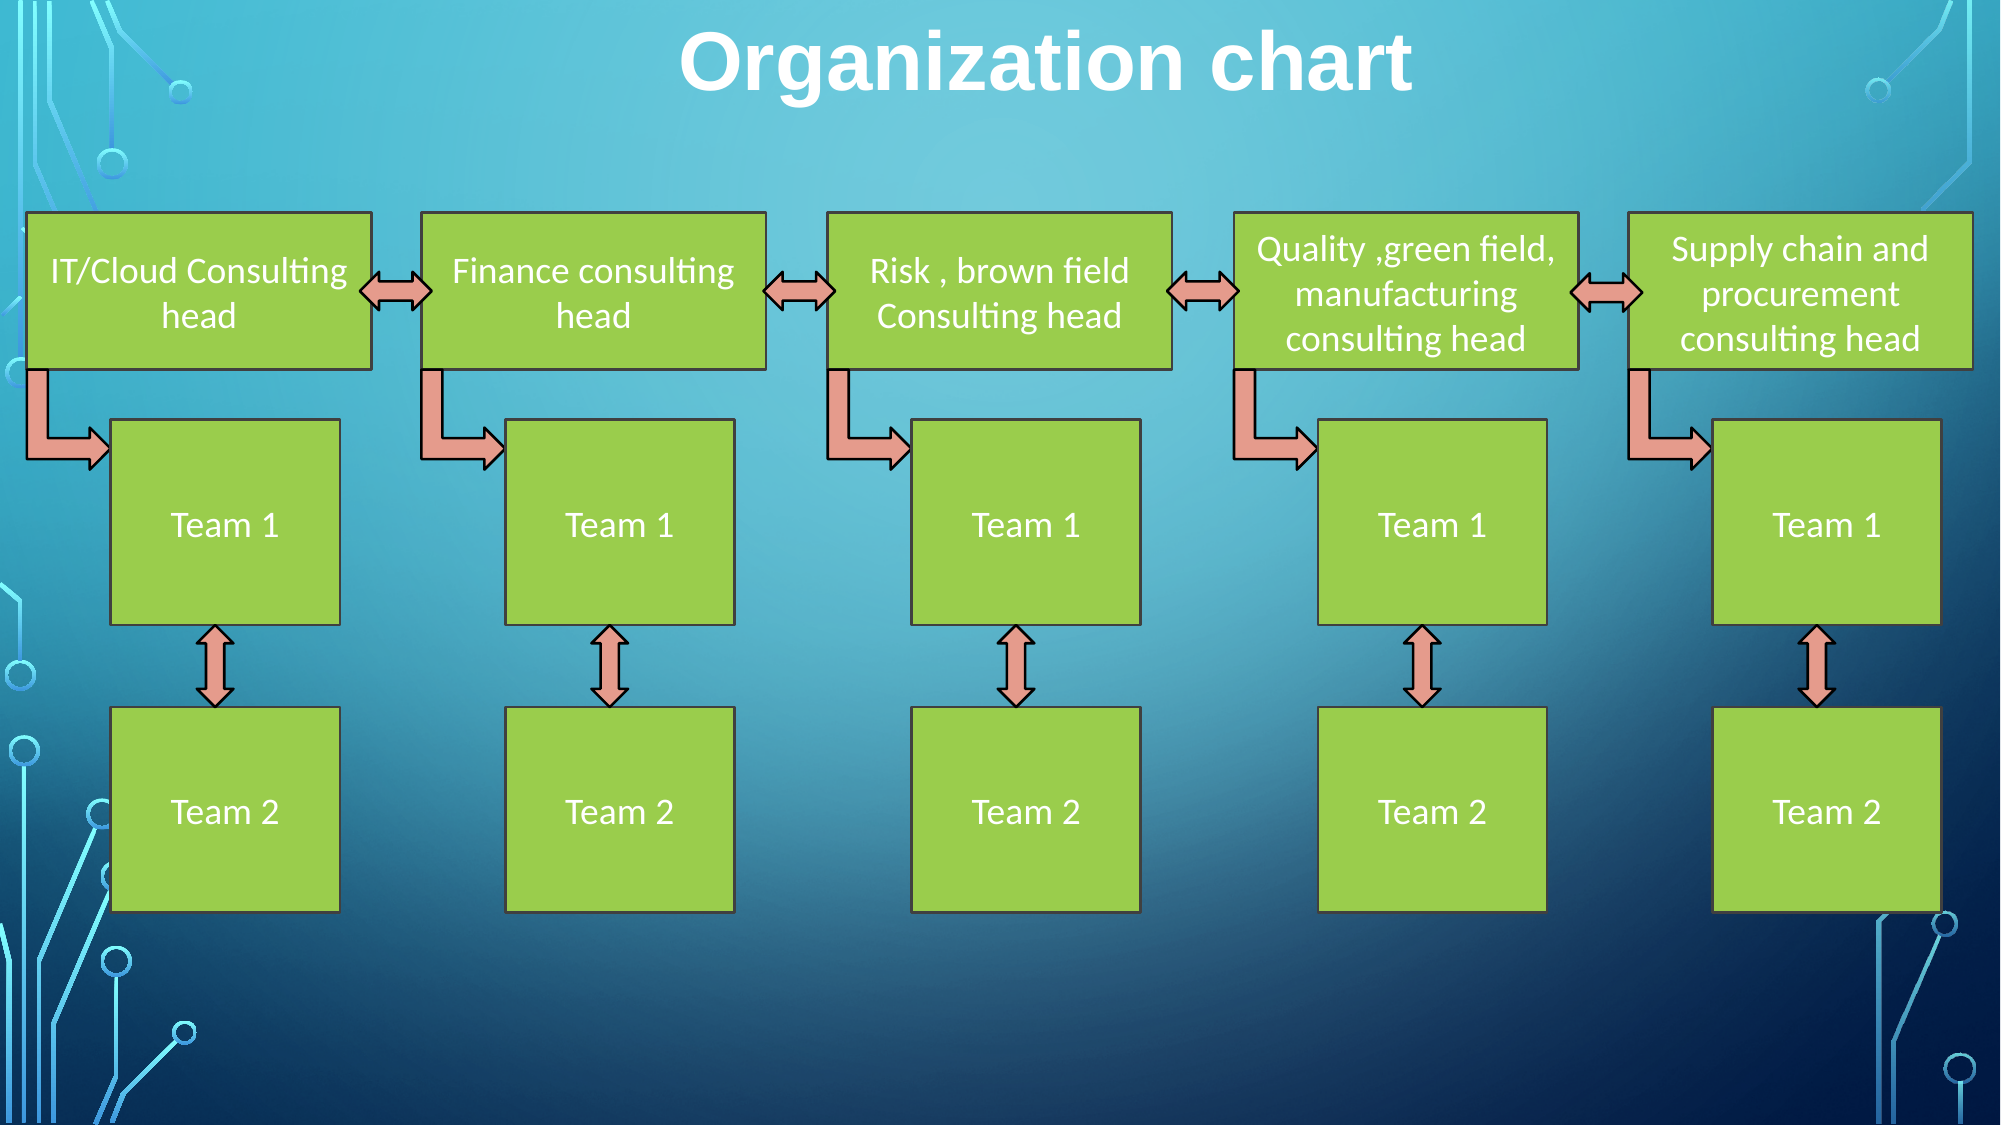

Organization chart
IT/Cloud Consulting head
Finance consulting head
Risk , brown field Consulting head
Quality ,green field, manufacturing consulting head
Supply chain and procurement consulting head

Team 1

Team 2

Team 1

Team 2

Team 1

Team 2

Team 1

Team 2

Team 1

Team 2